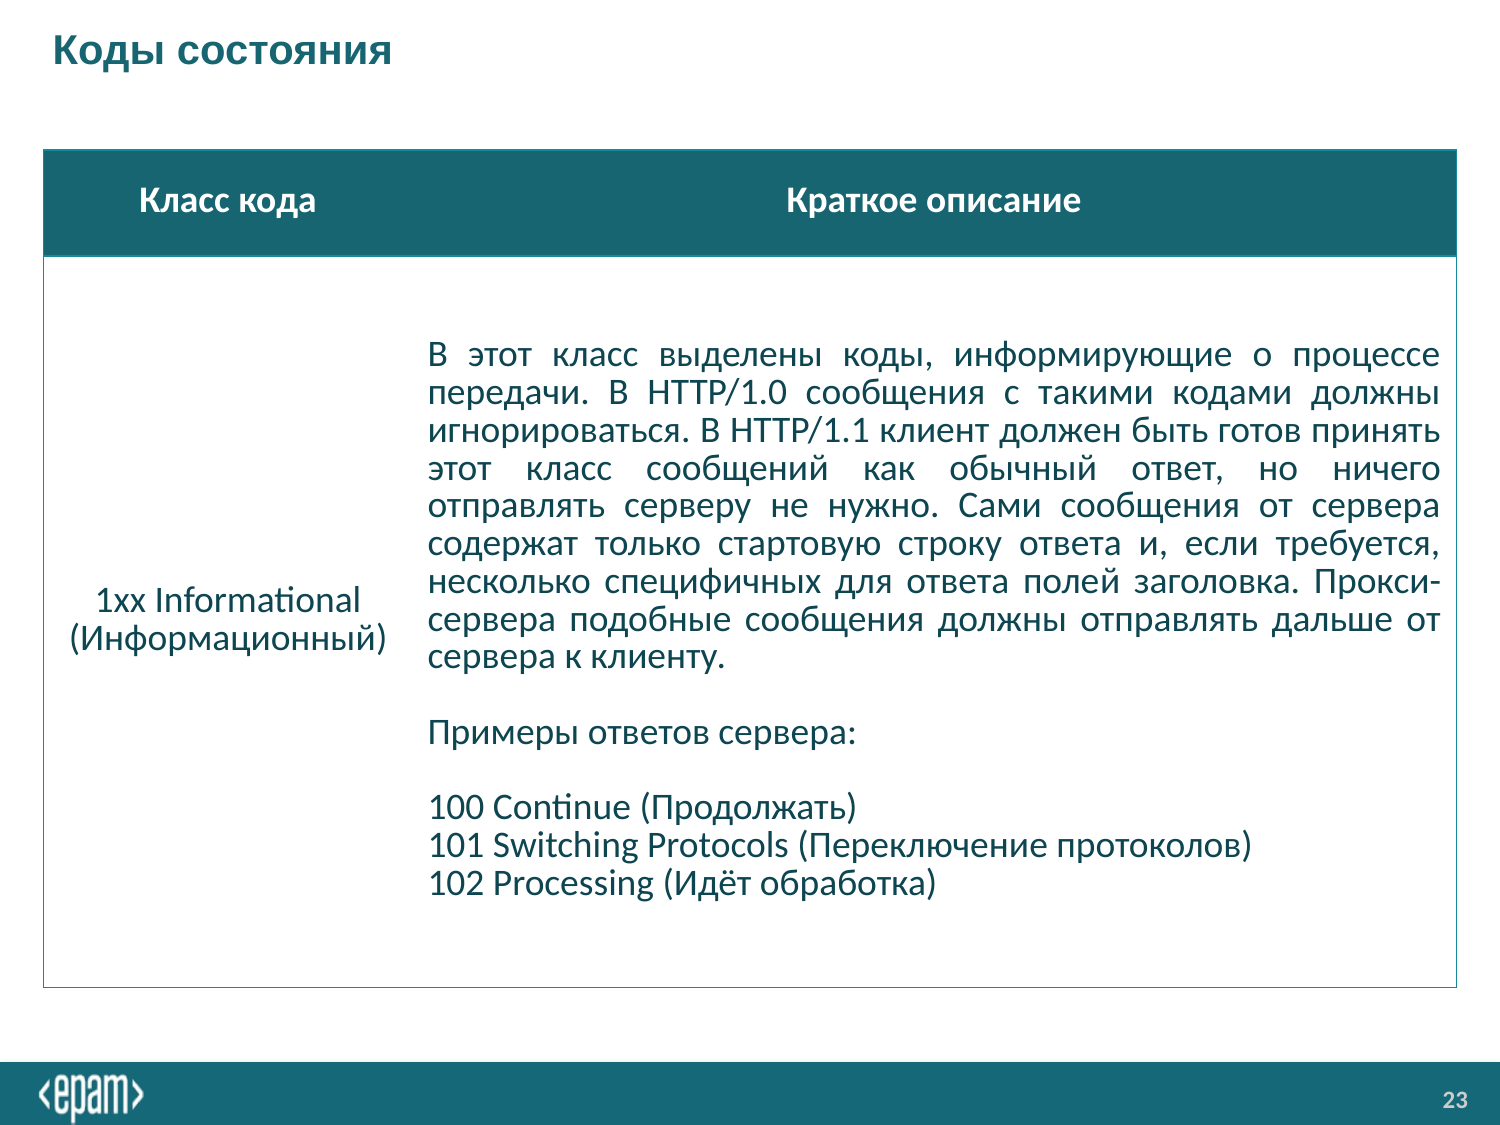

# Коды состояния
| Класс кода | Краткое описание |
| --- | --- |
| 1xx Informational (Информационный) | В этот класс выделены коды, информирующие о процессе передачи. В HTTP/1.0 сообщения с такими кодами должны игнорироваться. В HTTP/1.1 клиент должен быть готов принять этот класс сообщений как обычный ответ, но ничего отправлять серверу не нужно. Сами сообщения от сервера содержат только стартовую строку ответа и, если требуется, несколько специфичных для ответа полей заголовка. Прокси-сервера подобные сообщения должны отправлять дальше от сервера к клиенту. Примеры ответов сервера: 100 Continue (Продолжать) 101 Switching Protocols (Переключение протоколов) 102 Processing (Идёт обработка) |